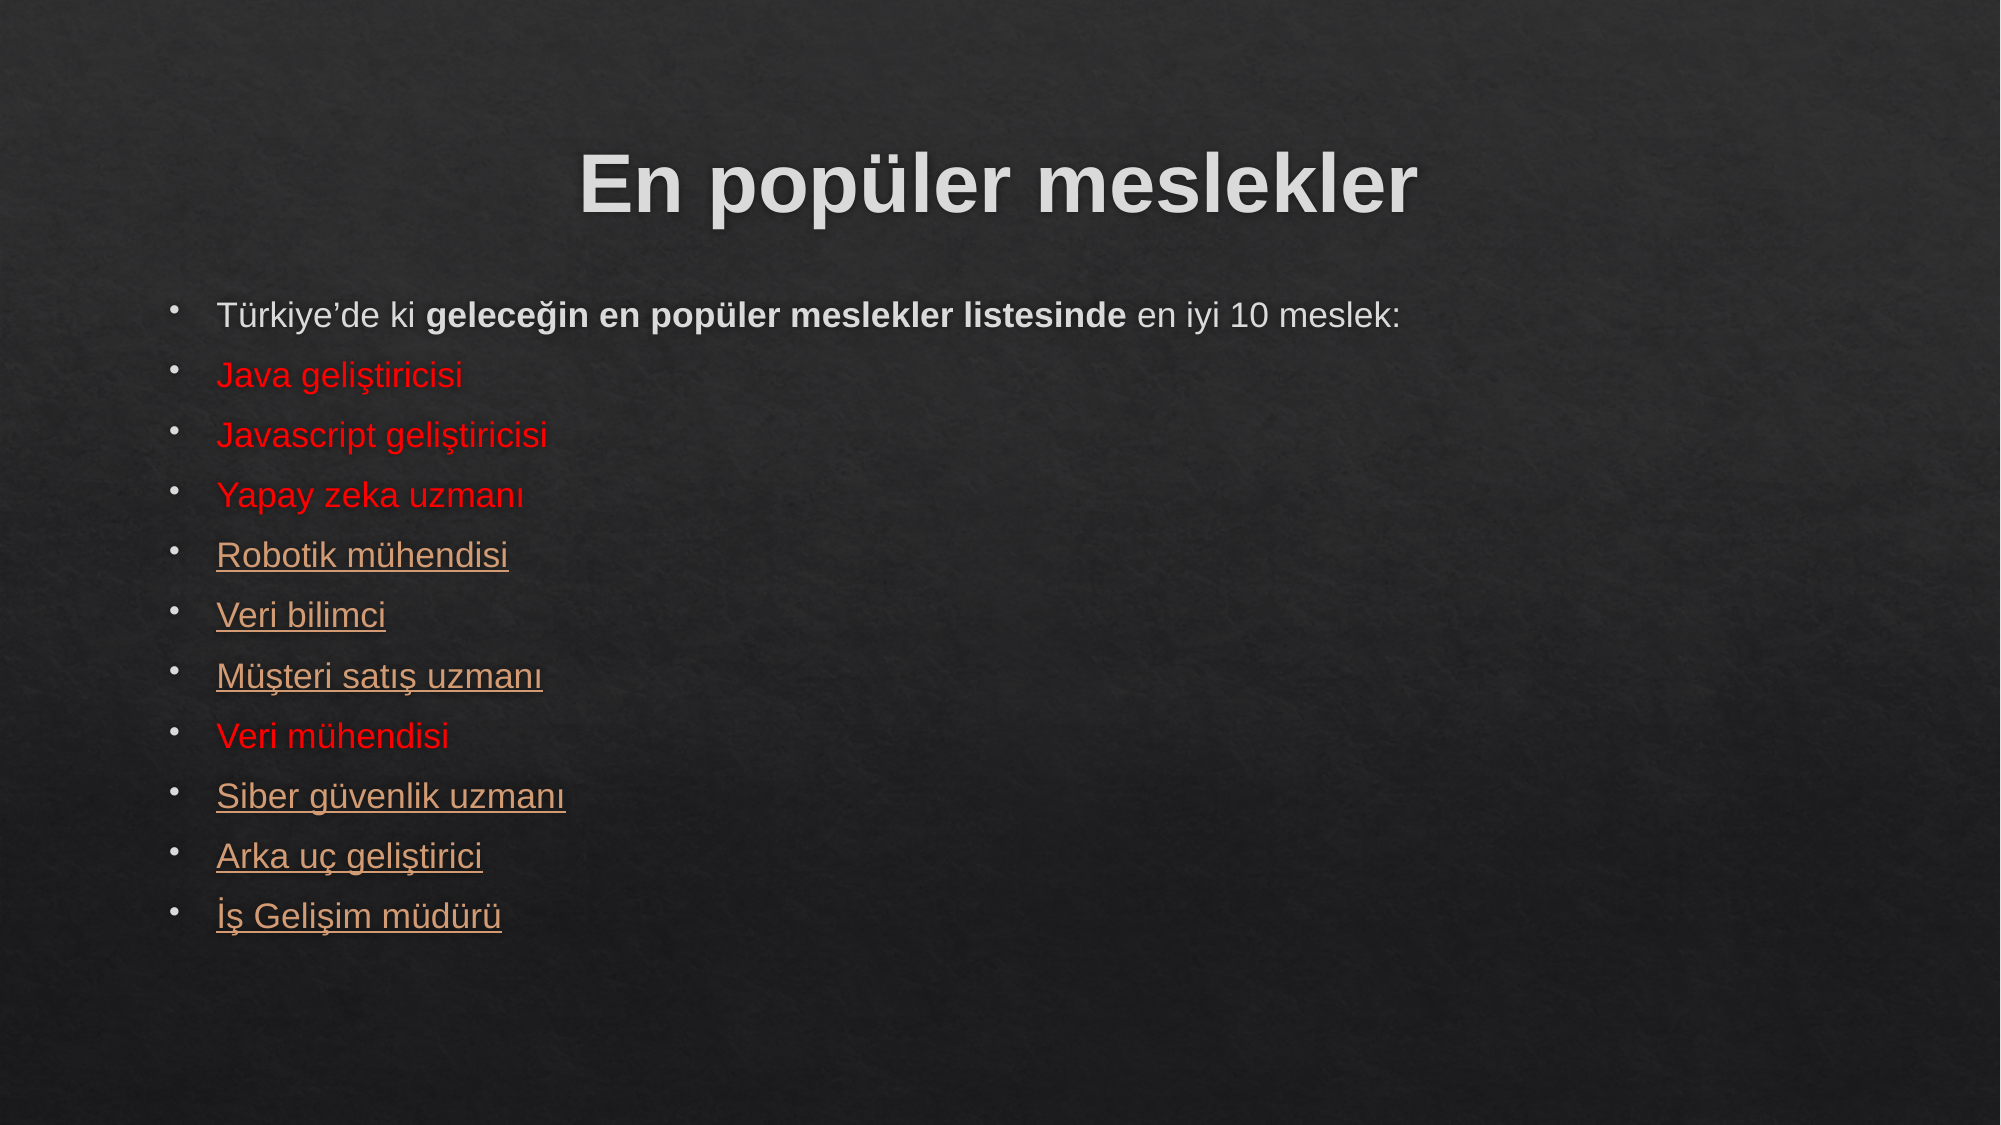

# En popüler meslekler
Türkiye’de ki geleceğin en popüler meslekler listesinde en iyi 10 meslek:
Java geliştiricisi
Javascript geliştiricisi
Yapay zeka uzmanı
Robotik mühendisi
Veri bilimci
Müşteri satış uzmanı
Veri mühendisi
Siber güvenlik uzmanı
Arka uç geliştirici
İş Gelişim müdürü